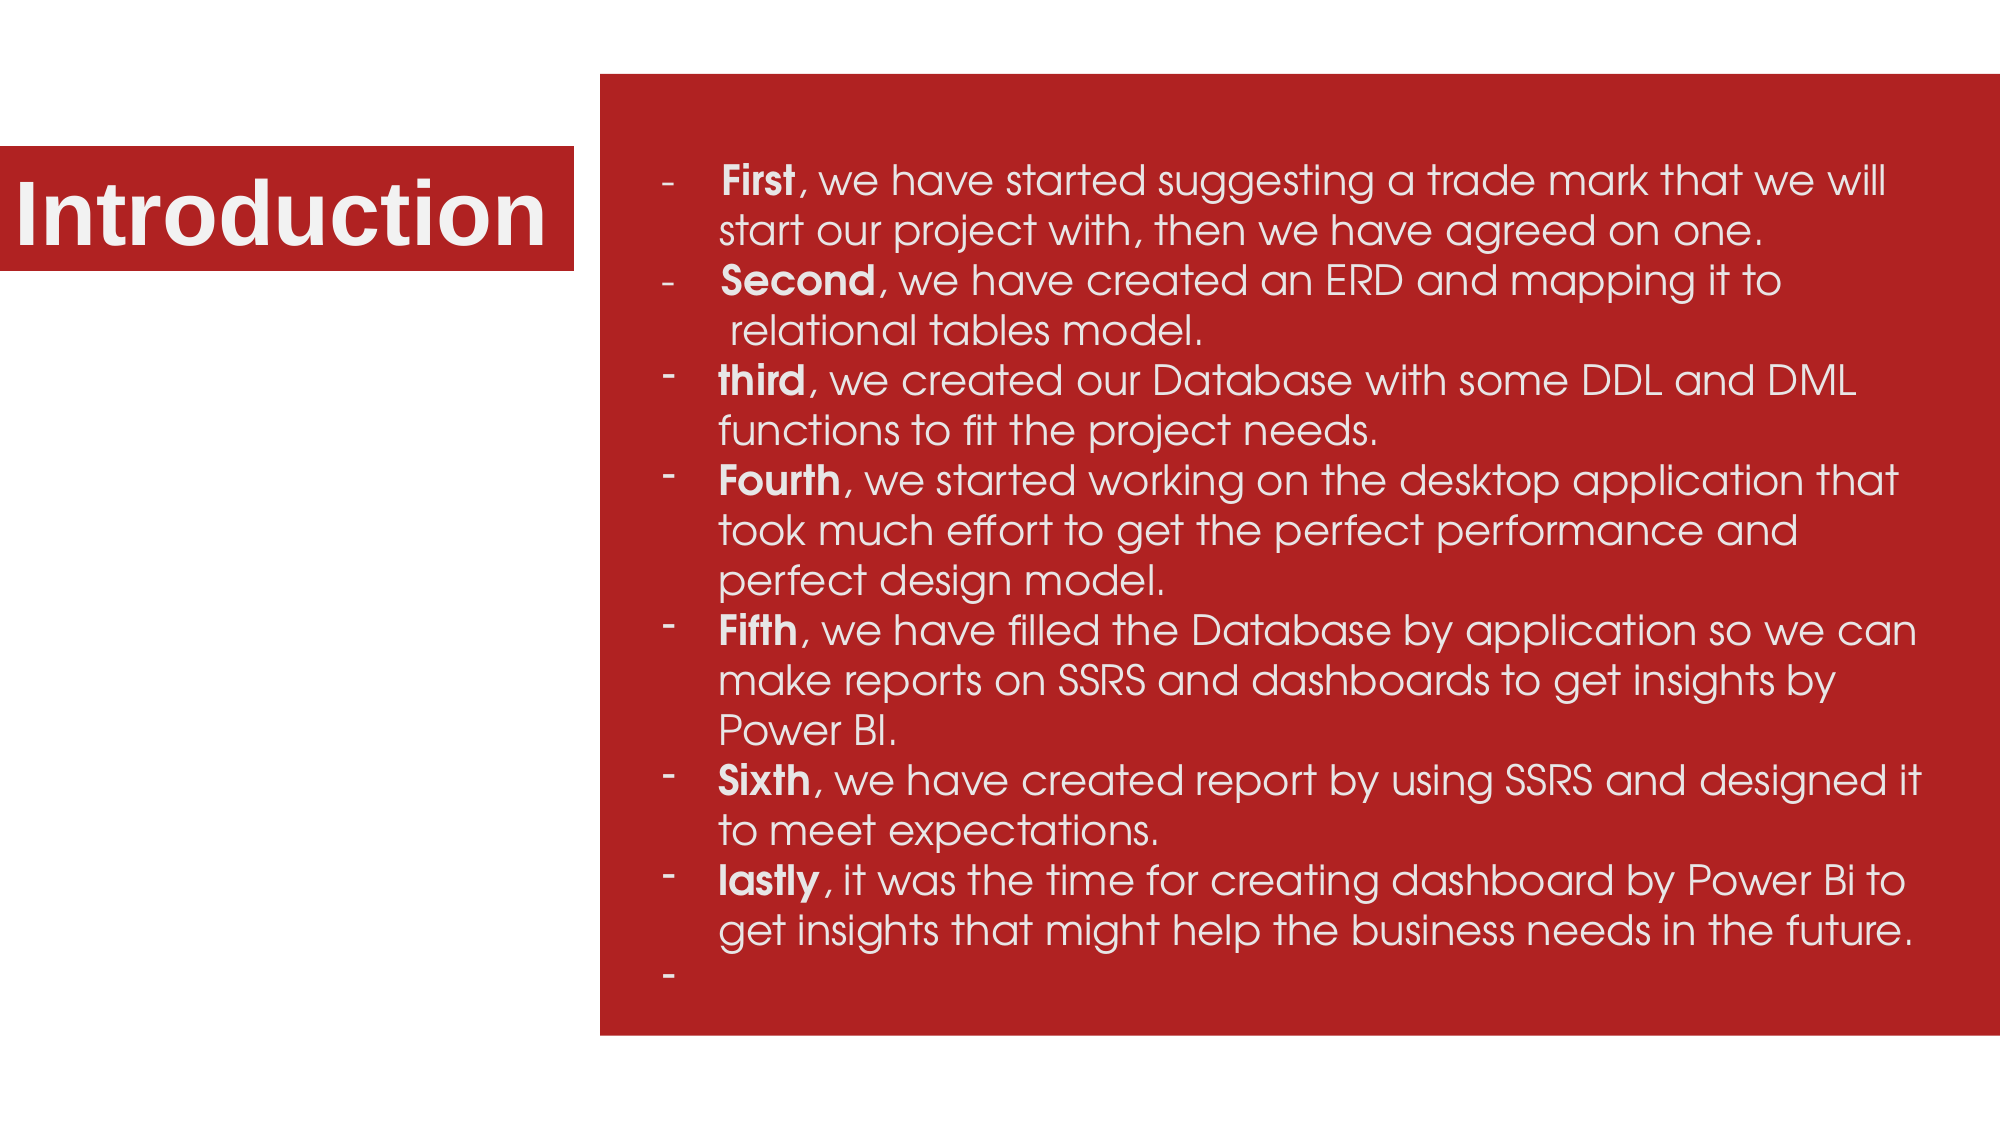

Introduction
-    First, we have started suggesting a trade mark that we will
     start our project with, then we have agreed on one.
-    Second, we have created an ERD and mapping it to
      relational tables model.
third, we created our Database with some DDL and DML functions to fit the project needs.
Fourth, we started working on the desktop application that took much effort to get the perfect performance and perfect design model.
Fifth, we have filled the Database by application so we can make reports on SSRS and dashboards to get insights by Power BI.
Sixth, we have created report by using SSRS and designed it to meet expectations.
lastly, it was the time for creating dashboard by Power Bi to get insights that might help the business needs in the future.